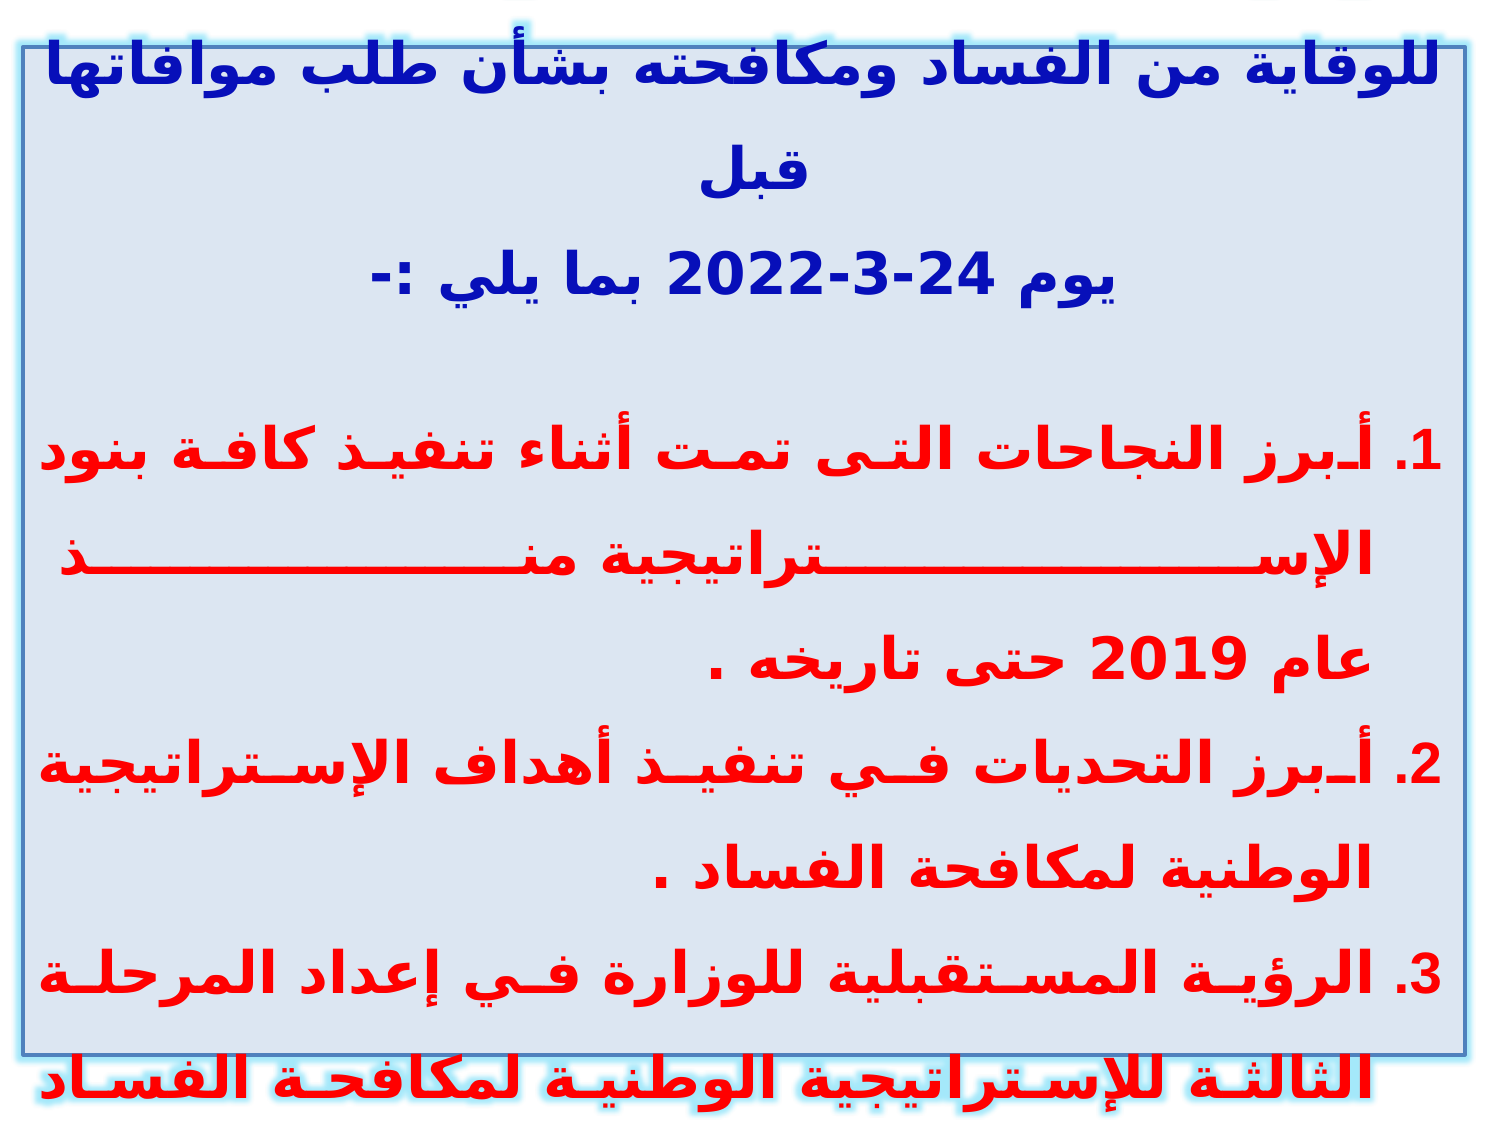

توجيهات الأمانة الفنية للجنة الوطنية التنسيقية للوقاية من الفساد ومكافحته بشأن طلب موافاتها قبل
يوم 24-3-2022 بما يلي :-

أبرز النجاحات التى تمت أثناء تنفيذ كافة بنود الإستراتيجية منذ
عام 2019 حتى تاريخه .
أبرز التحديات في تنفيذ أهداف الإستراتيجية الوطنية لمكافحة الفساد .
الرؤية المستقبلية للوزارة في إعداد المرحلة الثالثة للإستراتيجية الوطنية لمكافحة الفساد 2023- 2030.